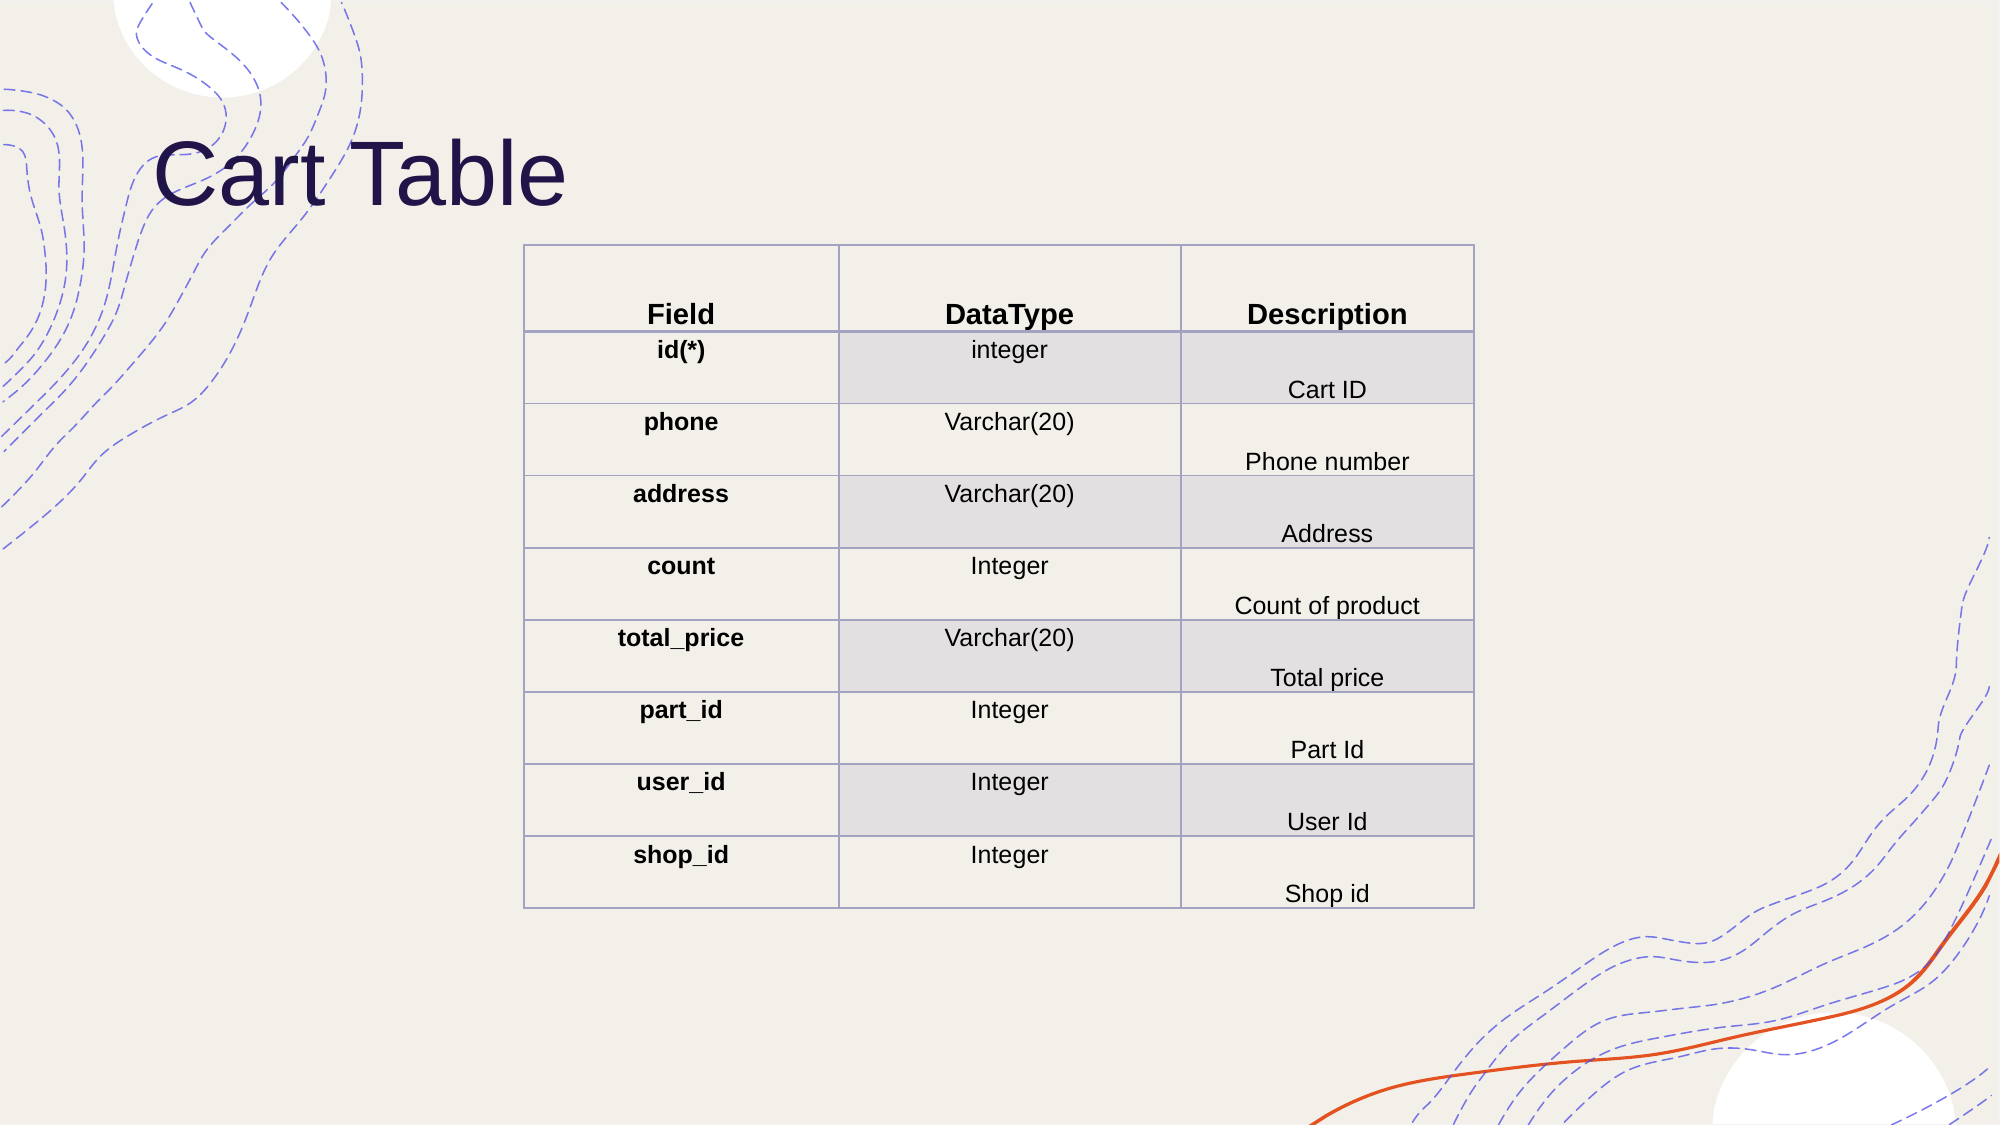

# Cart Table
| Field | DataType | Description |
| --- | --- | --- |
| id(\*) | integer | Cart ID |
| phone | Varchar(20) | Phone number |
| address | Varchar(20) | Address |
| count | Integer | Count of product |
| total\_price | Varchar(20) | Total price |
| part\_id | Integer | Part Id |
| user\_id | Integer | User Id |
| shop\_id | Integer | Shop id |